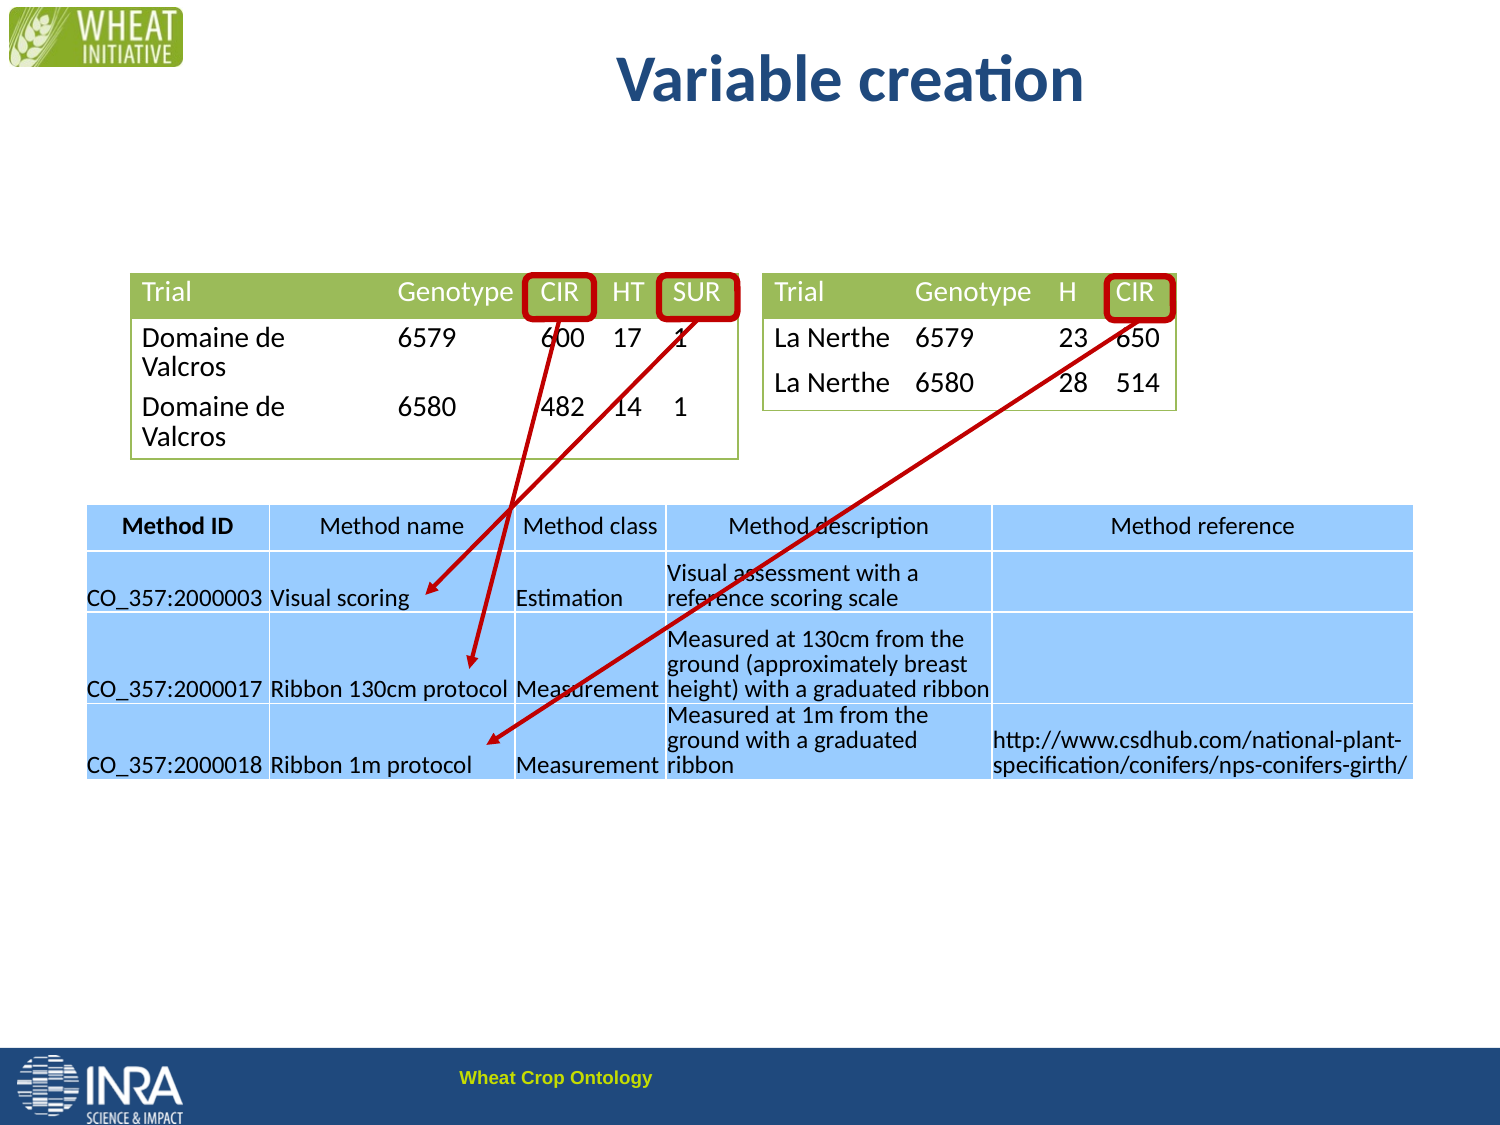

# Variable creation
| Trial | Genotype | CIR | HT | SUR |
| --- | --- | --- | --- | --- |
| Domaine de Valcros | 6579 | 600 | 17 | 1 |
| Domaine de Valcros | 6580 | 482 | 14 | 1 |
| Trial | Genotype | H | CIR |
| --- | --- | --- | --- |
| La Nerthe | 6579 | 23 | 650 |
| La Nerthe | 6580 | 28 | 514 |

| Method ID | Method name | Method class | Method description | Method reference |
| --- | --- | --- | --- | --- |
| CO\_357:2000003 | Visual scoring | Estimation | Visual assessment with a reference scoring scale |  |
| CO\_357:2000017 | Ribbon 130cm protocol | Measurement | Measured at 130cm from the ground (approximately breast height) with a graduated ribbon |  |
| CO\_357:2000018 | Ribbon 1m protocol | Measurement | Measured at 1m from the ground with a graduated ribbon | http://www.csdhub.com/national-plant-specification/conifers/nps-conifers-girth/ |
26